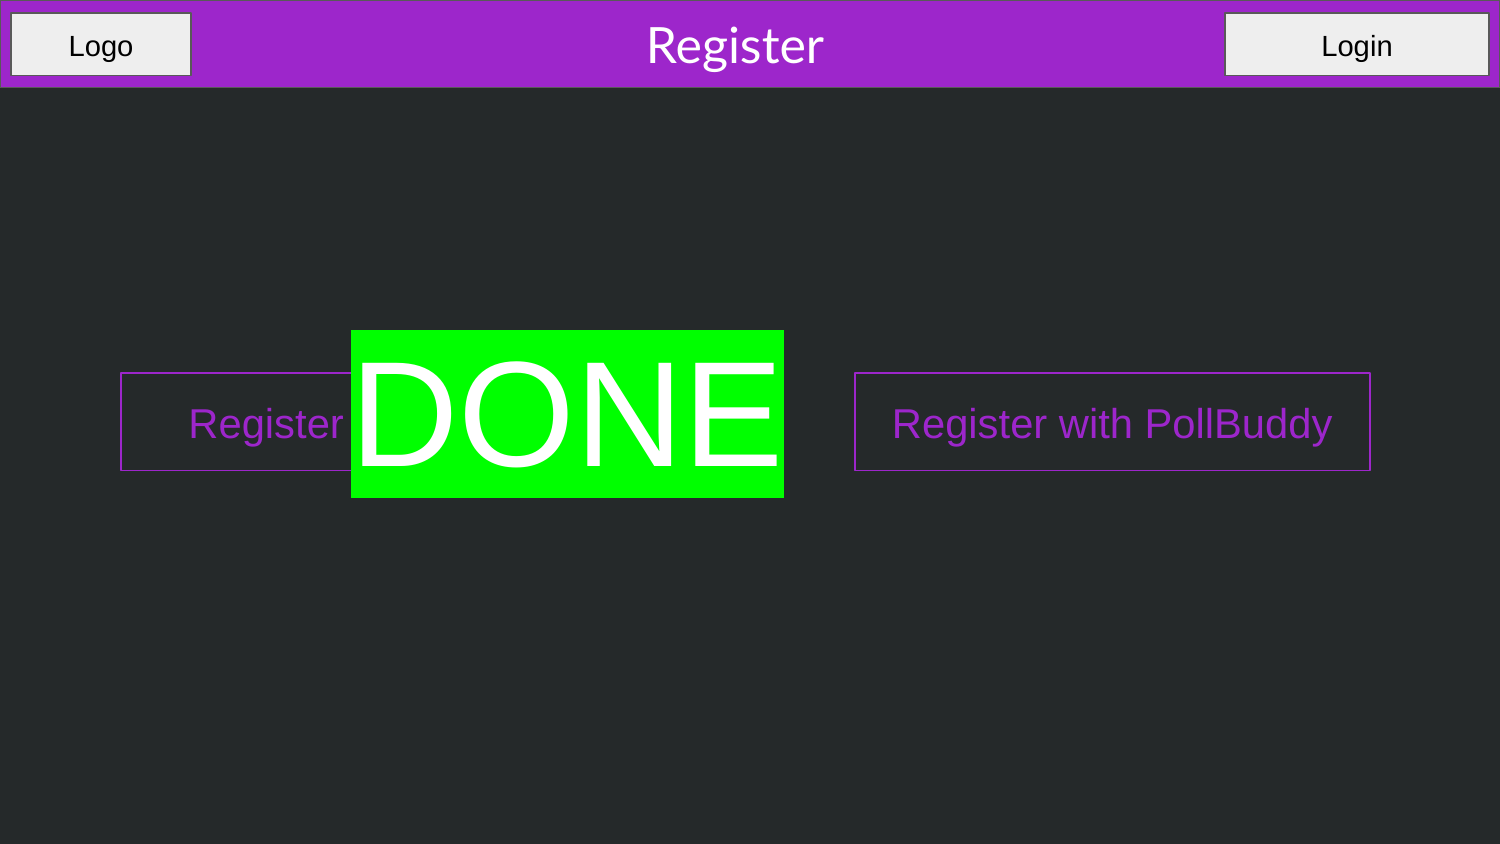

Register
Logo
Login
DONE
Register with School
Register with PollBuddy